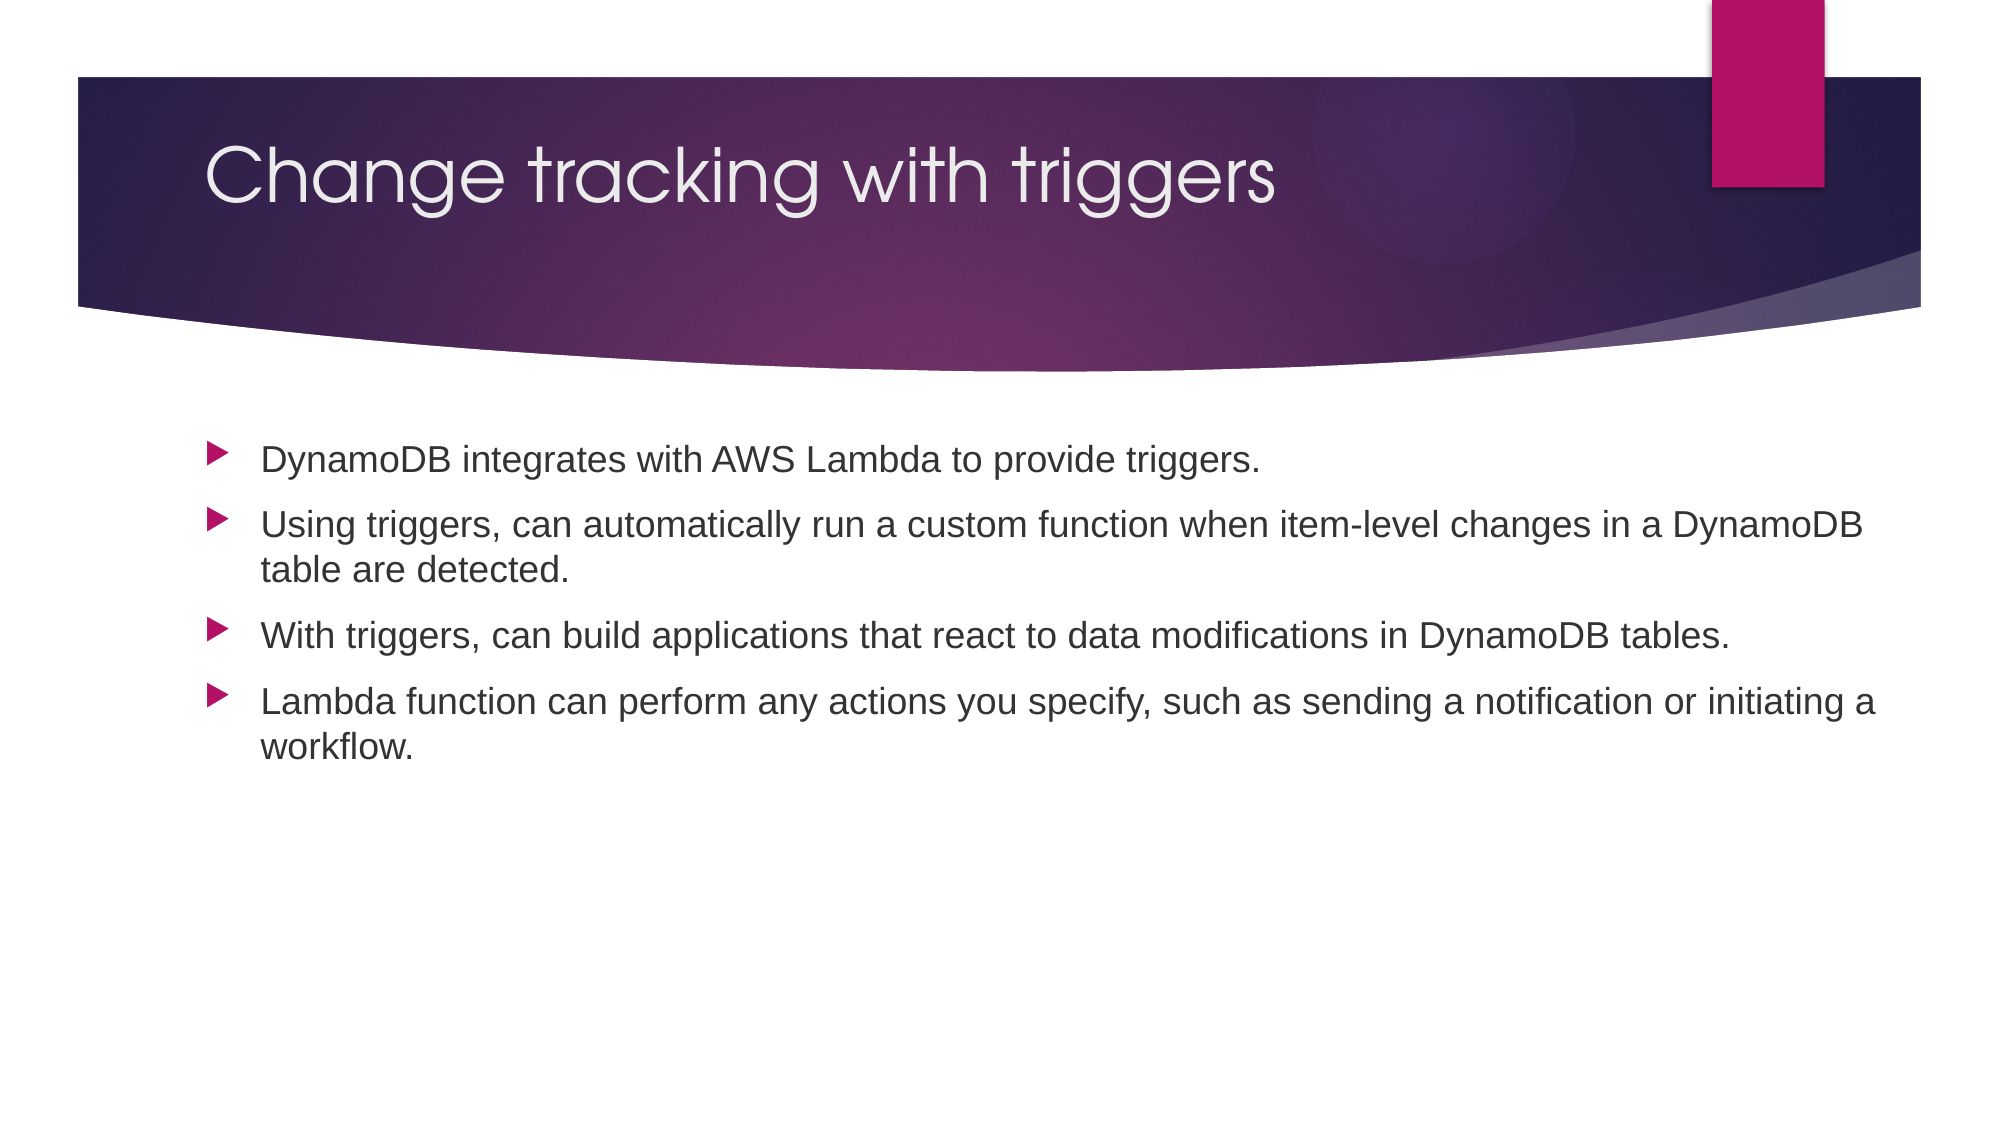

# Change tracking with triggers
DynamoDB integrates with AWS Lambda to provide triggers.
Using triggers, can automatically run a custom function when item-level changes in a DynamoDB table are detected.
With triggers, can build applications that react to data modifications in DynamoDB tables.
Lambda function can perform any actions you specify, such as sending a notification or initiating a workflow.